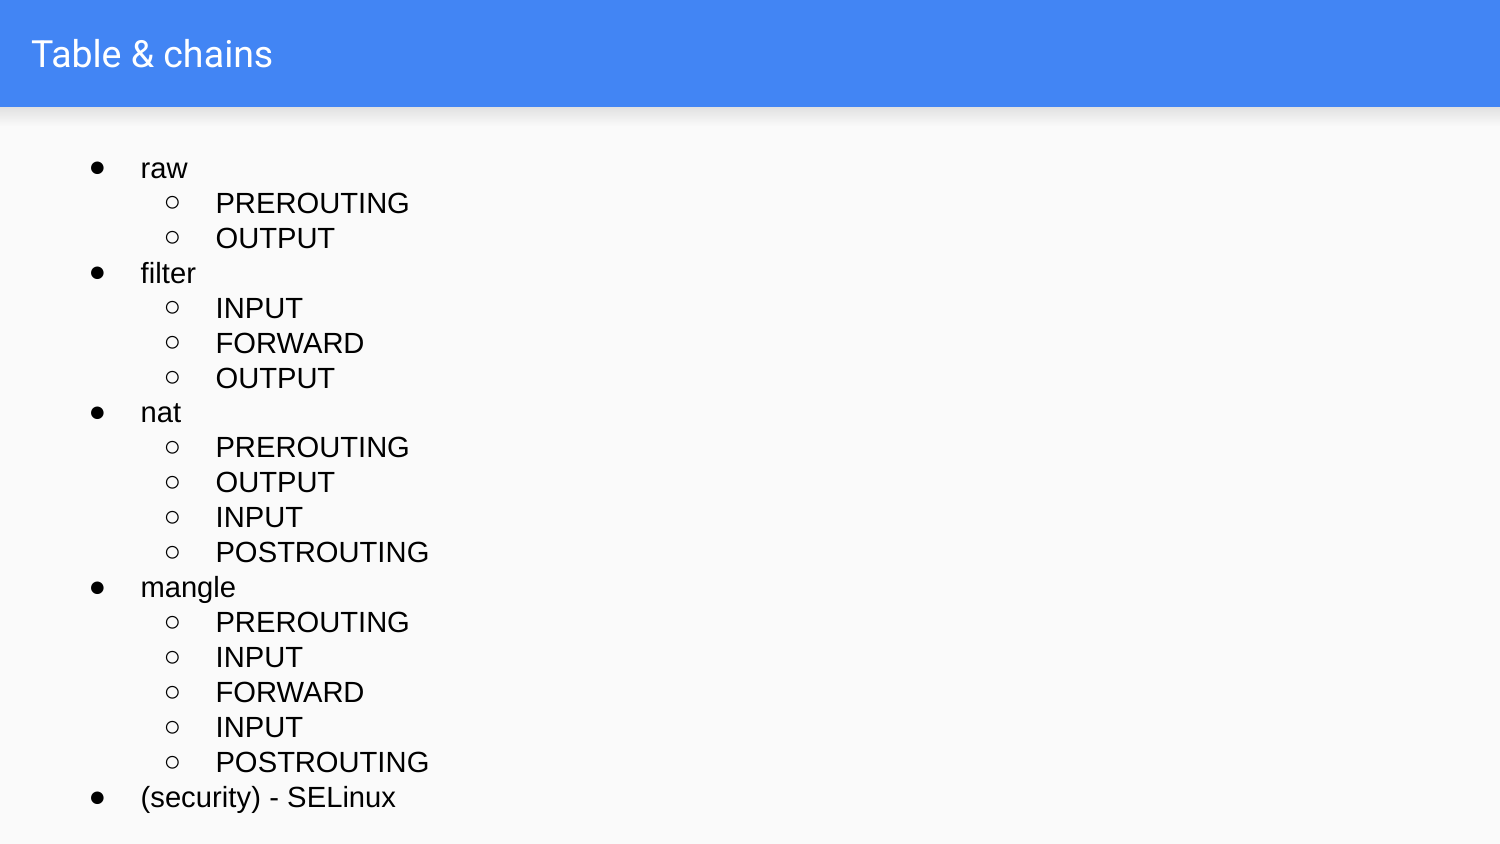

# Table & chains
raw
PREROUTING
OUTPUT
filter
INPUT
FORWARD
OUTPUT
nat
PREROUTING
OUTPUT
INPUT
POSTROUTING
mangle
PREROUTING
INPUT
FORWARD
INPUT
POSTROUTING
(security) - SELinux